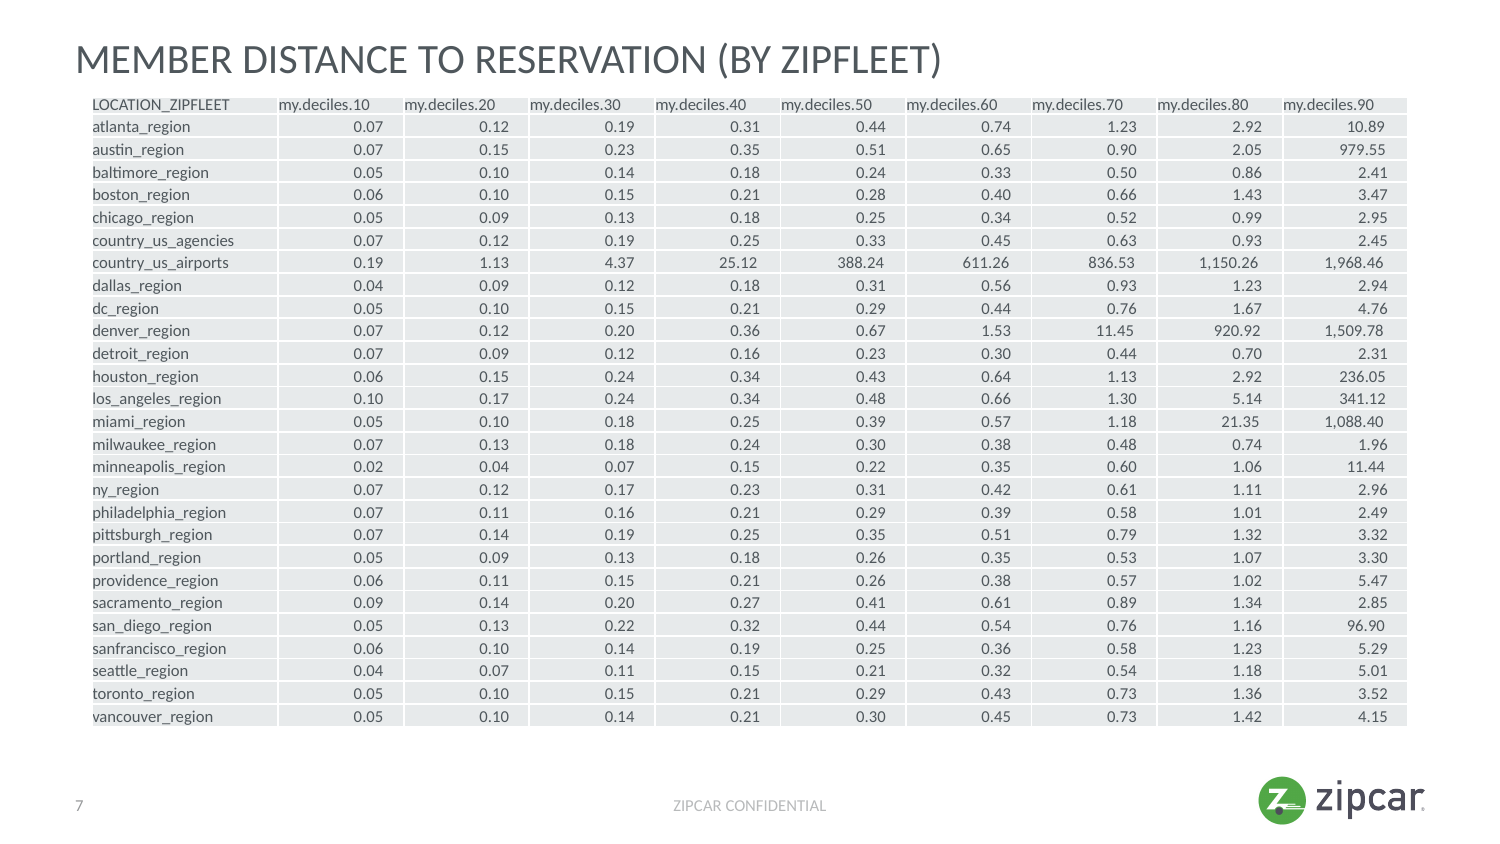

# Member distance to reservation (by zipfleet)
| LOCATION\_ZIPFLEET | my.deciles.10 | my.deciles.20 | my.deciles.30 | my.deciles.40 | my.deciles.50 | my.deciles.60 | my.deciles.70 | my.deciles.80 | my.deciles.90 |
| --- | --- | --- | --- | --- | --- | --- | --- | --- | --- |
| atlanta\_region | 0.07 | 0.12 | 0.19 | 0.31 | 0.44 | 0.74 | 1.23 | 2.92 | 10.89 |
| austin\_region | 0.07 | 0.15 | 0.23 | 0.35 | 0.51 | 0.65 | 0.90 | 2.05 | 979.55 |
| baltimore\_region | 0.05 | 0.10 | 0.14 | 0.18 | 0.24 | 0.33 | 0.50 | 0.86 | 2.41 |
| boston\_region | 0.06 | 0.10 | 0.15 | 0.21 | 0.28 | 0.40 | 0.66 | 1.43 | 3.47 |
| chicago\_region | 0.05 | 0.09 | 0.13 | 0.18 | 0.25 | 0.34 | 0.52 | 0.99 | 2.95 |
| country\_us\_agencies | 0.07 | 0.12 | 0.19 | 0.25 | 0.33 | 0.45 | 0.63 | 0.93 | 2.45 |
| country\_us\_airports | 0.19 | 1.13 | 4.37 | 25.12 | 388.24 | 611.26 | 836.53 | 1,150.26 | 1,968.46 |
| dallas\_region | 0.04 | 0.09 | 0.12 | 0.18 | 0.31 | 0.56 | 0.93 | 1.23 | 2.94 |
| dc\_region | 0.05 | 0.10 | 0.15 | 0.21 | 0.29 | 0.44 | 0.76 | 1.67 | 4.76 |
| denver\_region | 0.07 | 0.12 | 0.20 | 0.36 | 0.67 | 1.53 | 11.45 | 920.92 | 1,509.78 |
| detroit\_region | 0.07 | 0.09 | 0.12 | 0.16 | 0.23 | 0.30 | 0.44 | 0.70 | 2.31 |
| houston\_region | 0.06 | 0.15 | 0.24 | 0.34 | 0.43 | 0.64 | 1.13 | 2.92 | 236.05 |
| los\_angeles\_region | 0.10 | 0.17 | 0.24 | 0.34 | 0.48 | 0.66 | 1.30 | 5.14 | 341.12 |
| miami\_region | 0.05 | 0.10 | 0.18 | 0.25 | 0.39 | 0.57 | 1.18 | 21.35 | 1,088.40 |
| milwaukee\_region | 0.07 | 0.13 | 0.18 | 0.24 | 0.30 | 0.38 | 0.48 | 0.74 | 1.96 |
| minneapolis\_region | 0.02 | 0.04 | 0.07 | 0.15 | 0.22 | 0.35 | 0.60 | 1.06 | 11.44 |
| ny\_region | 0.07 | 0.12 | 0.17 | 0.23 | 0.31 | 0.42 | 0.61 | 1.11 | 2.96 |
| philadelphia\_region | 0.07 | 0.11 | 0.16 | 0.21 | 0.29 | 0.39 | 0.58 | 1.01 | 2.49 |
| pittsburgh\_region | 0.07 | 0.14 | 0.19 | 0.25 | 0.35 | 0.51 | 0.79 | 1.32 | 3.32 |
| portland\_region | 0.05 | 0.09 | 0.13 | 0.18 | 0.26 | 0.35 | 0.53 | 1.07 | 3.30 |
| providence\_region | 0.06 | 0.11 | 0.15 | 0.21 | 0.26 | 0.38 | 0.57 | 1.02 | 5.47 |
| sacramento\_region | 0.09 | 0.14 | 0.20 | 0.27 | 0.41 | 0.61 | 0.89 | 1.34 | 2.85 |
| san\_diego\_region | 0.05 | 0.13 | 0.22 | 0.32 | 0.44 | 0.54 | 0.76 | 1.16 | 96.90 |
| sanfrancisco\_region | 0.06 | 0.10 | 0.14 | 0.19 | 0.25 | 0.36 | 0.58 | 1.23 | 5.29 |
| seattle\_region | 0.04 | 0.07 | 0.11 | 0.15 | 0.21 | 0.32 | 0.54 | 1.18 | 5.01 |
| toronto\_region | 0.05 | 0.10 | 0.15 | 0.21 | 0.29 | 0.43 | 0.73 | 1.36 | 3.52 |
| vancouver\_region | 0.05 | 0.10 | 0.14 | 0.21 | 0.30 | 0.45 | 0.73 | 1.42 | 4.15 |
7
ZIPCAR CONFIDENTIAL